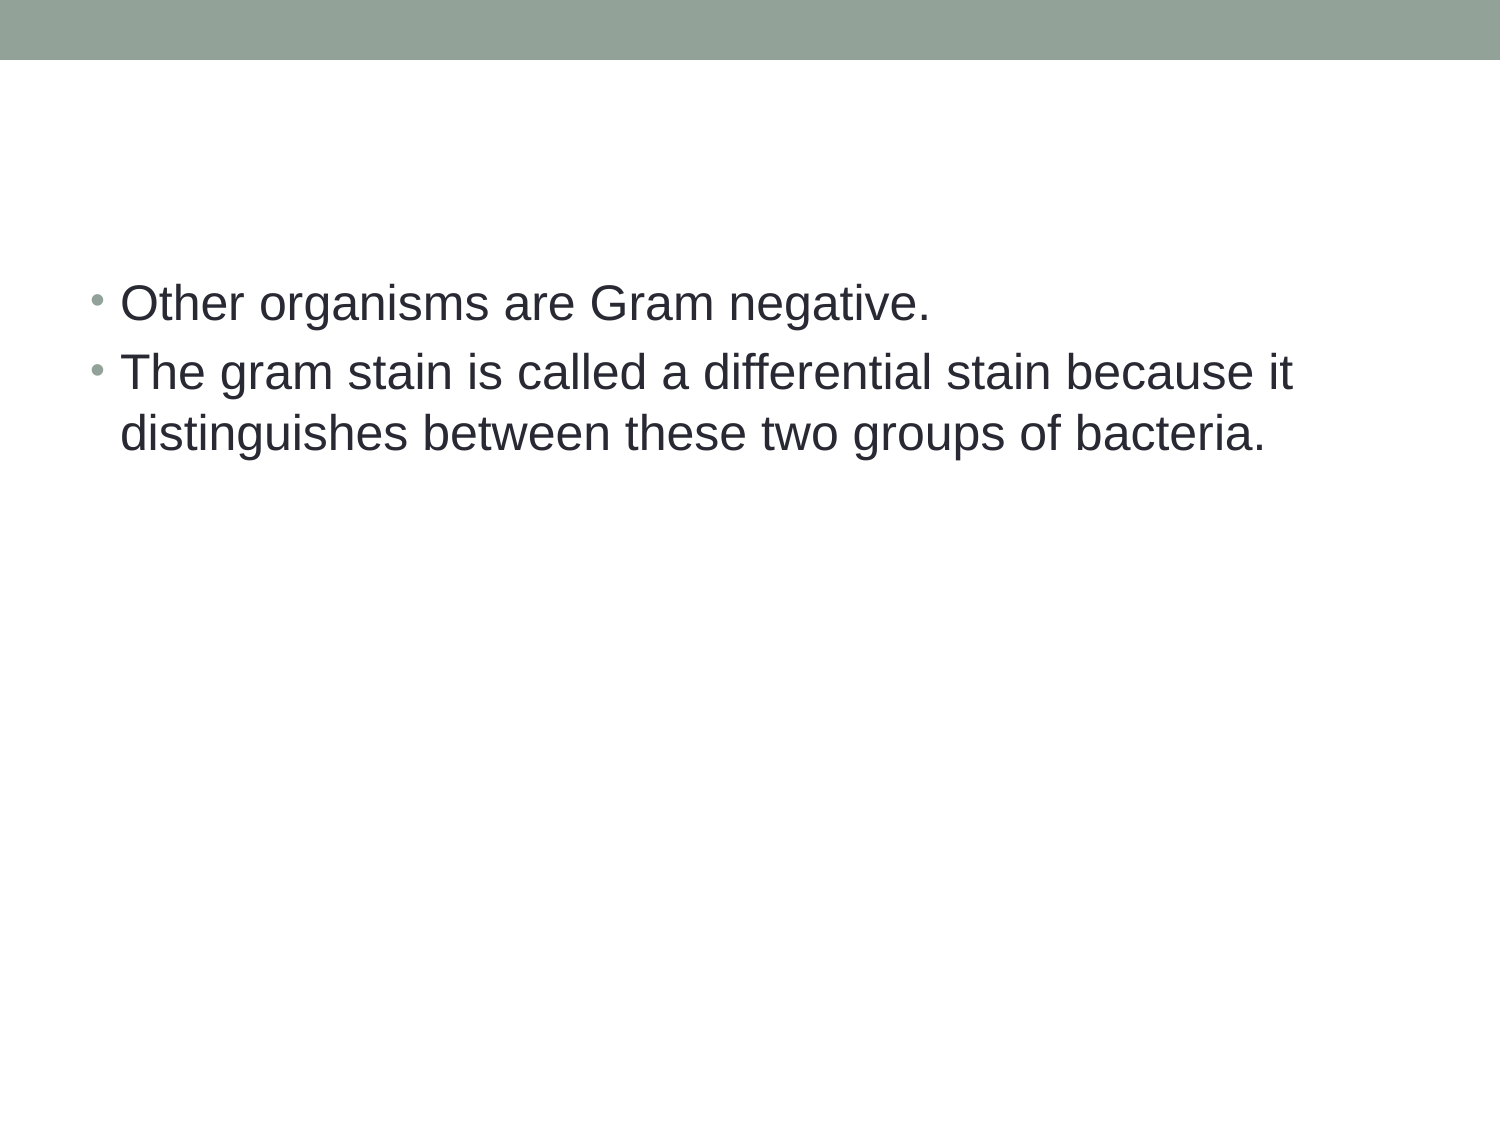

#
Other organisms are Gram negative.
The gram stain is called a differential stain because it distinguishes between these two groups of bacteria.